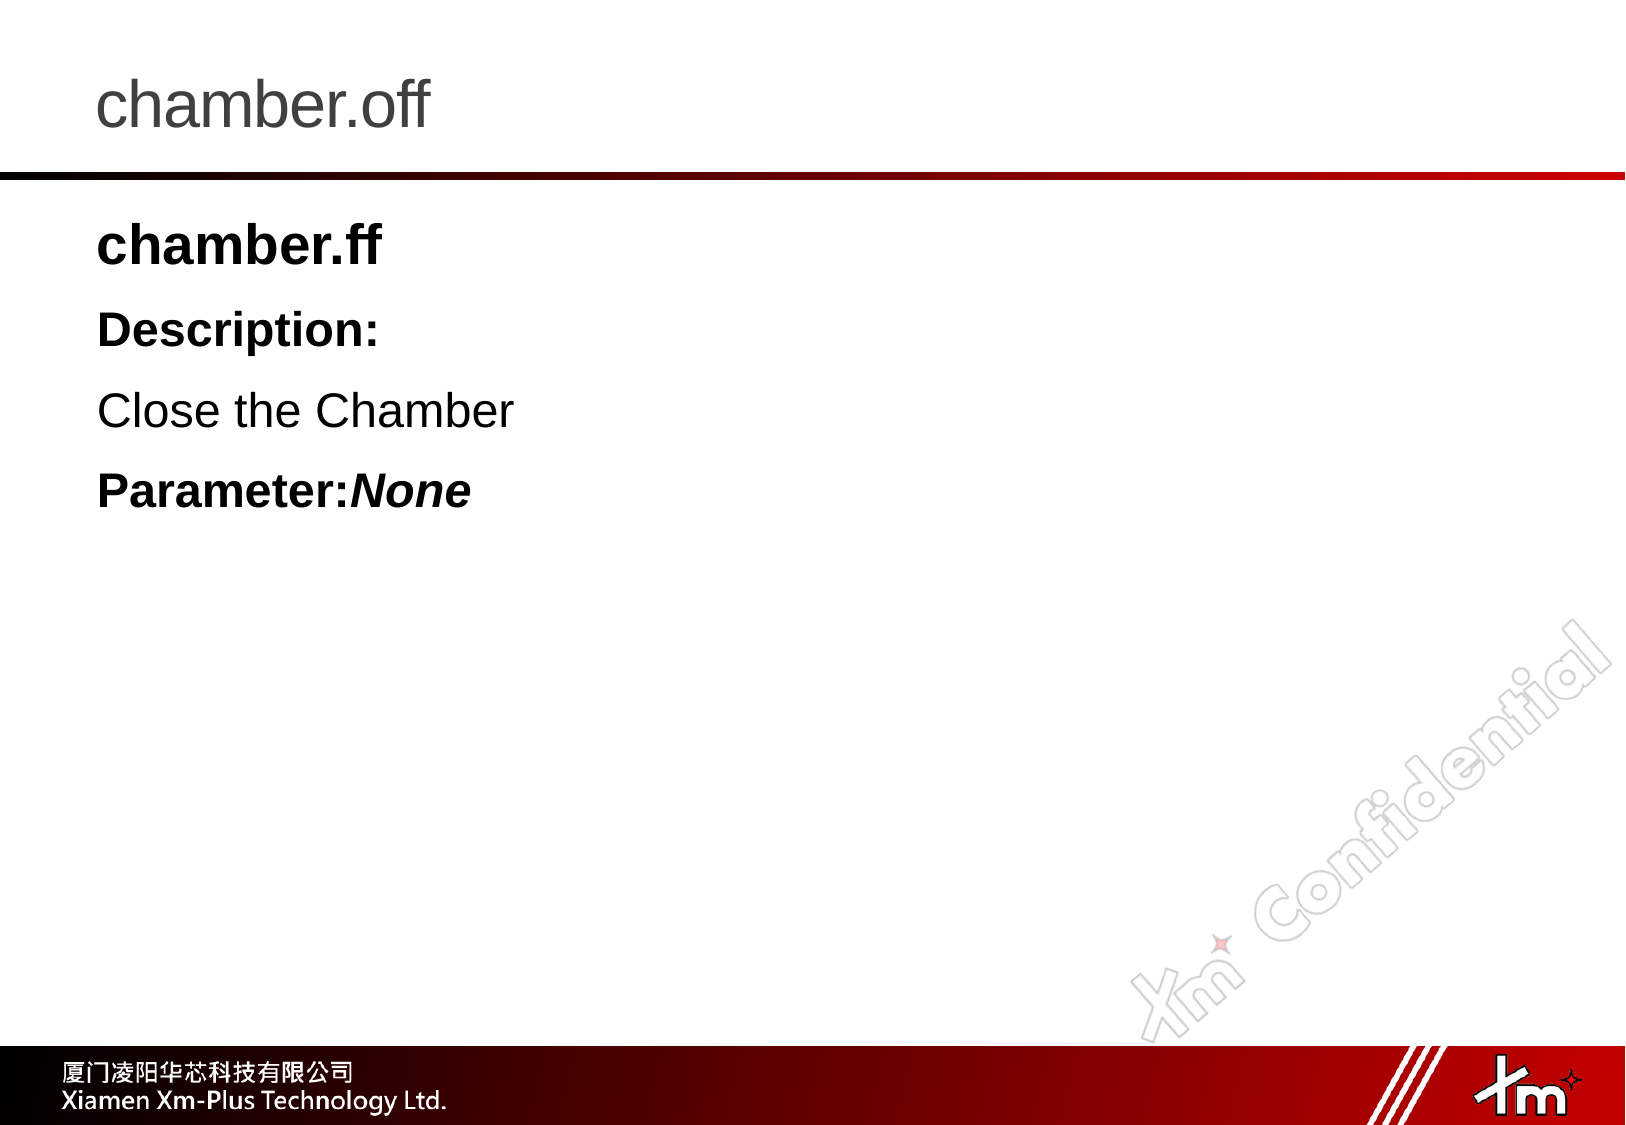

# chamber.off
chamber.ff
Description:
Close the Chamber
Parameter:None